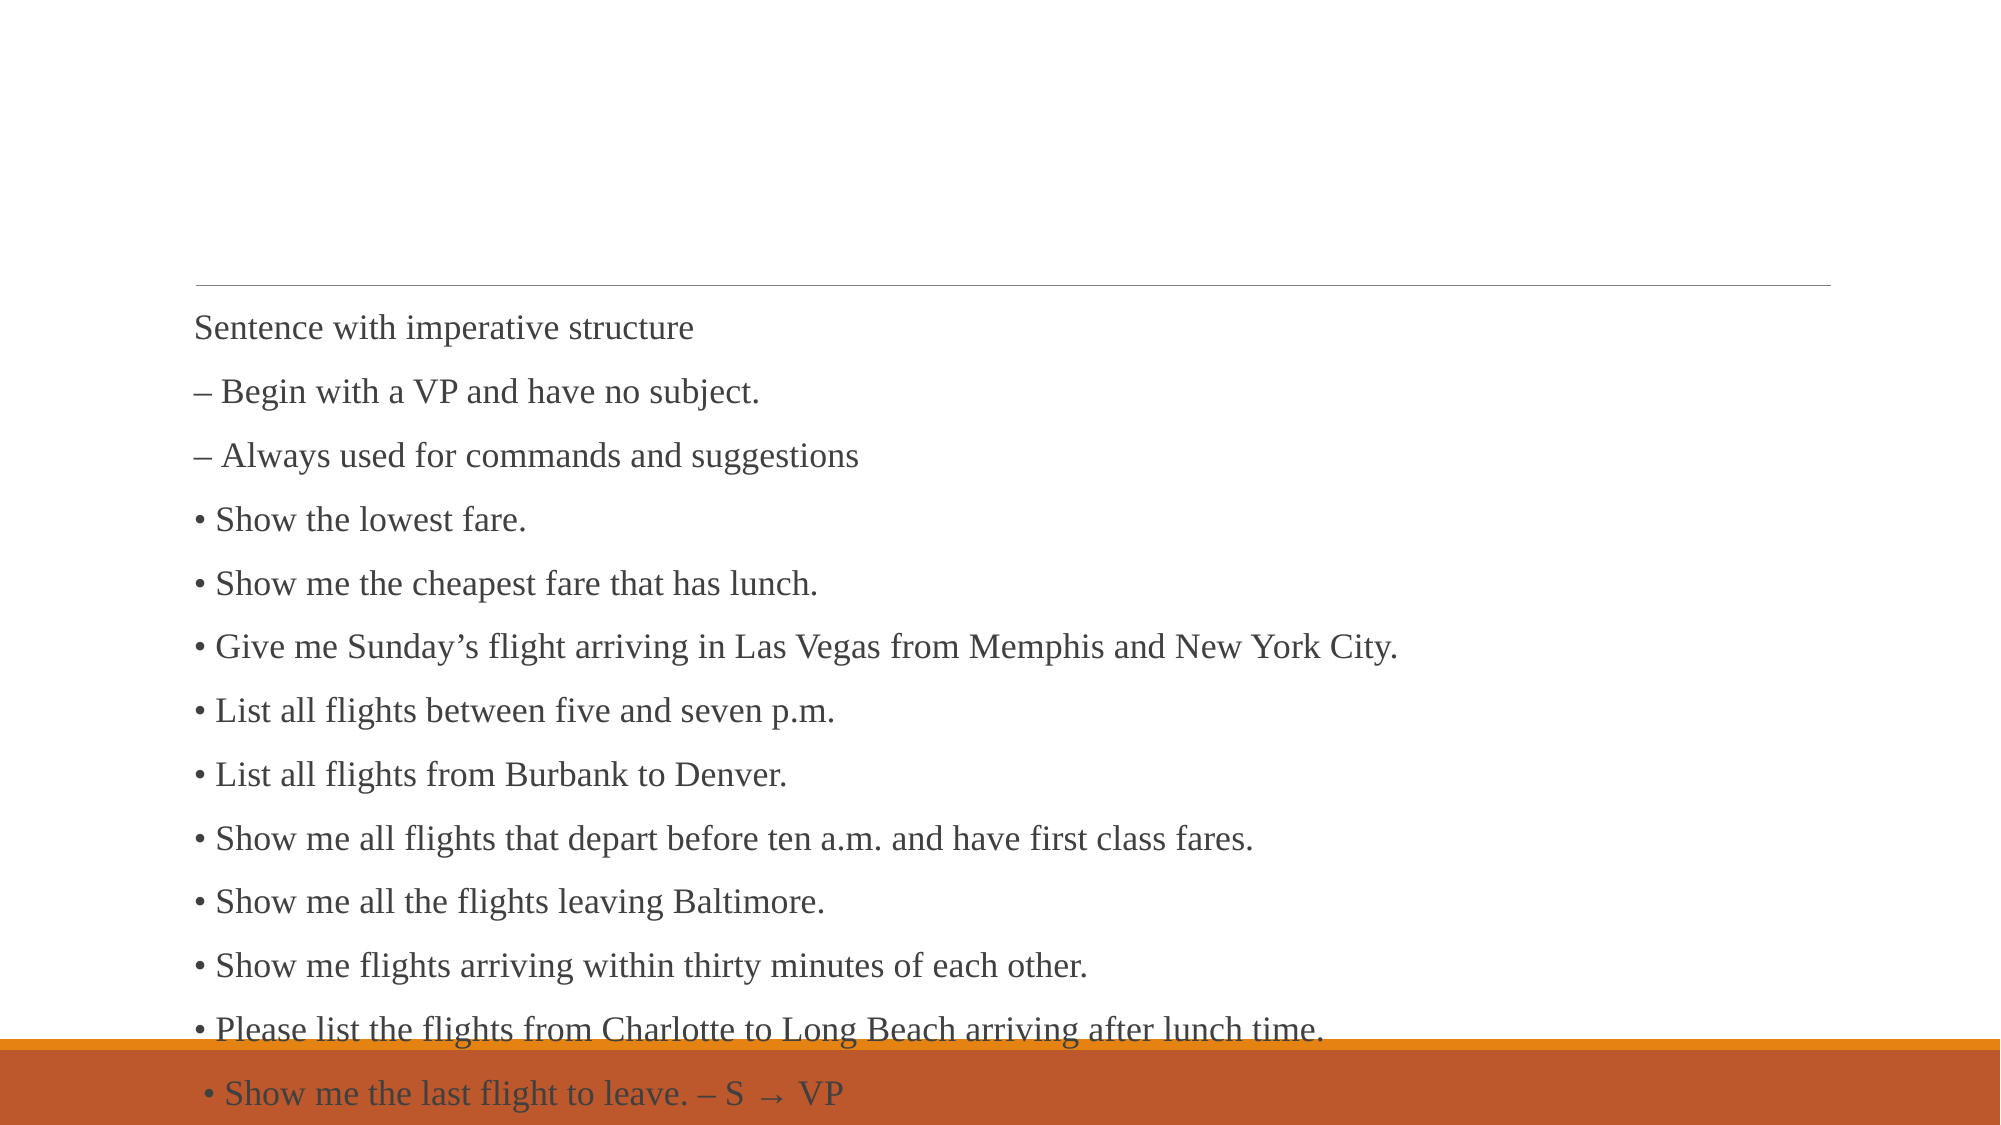

#
Sentence with imperative structure
– Begin with a VP and have no subject.
– Always used for commands and suggestions
• Show the lowest fare.
• Show me the cheapest fare that has lunch.
• Give me Sunday’s flight arriving in Las Vegas from Memphis and New York City.
• List all flights between five and seven p.m.
• List all flights from Burbank to Denver.
• Show me all flights that depart before ten a.m. and have first class fares.
• Show me all the flights leaving Baltimore.
• Show me flights arriving within thirty minutes of each other.
• Please list the flights from Charlotte to Long Beach arriving after lunch time.
 • Show me the last flight to leave. – S → VP